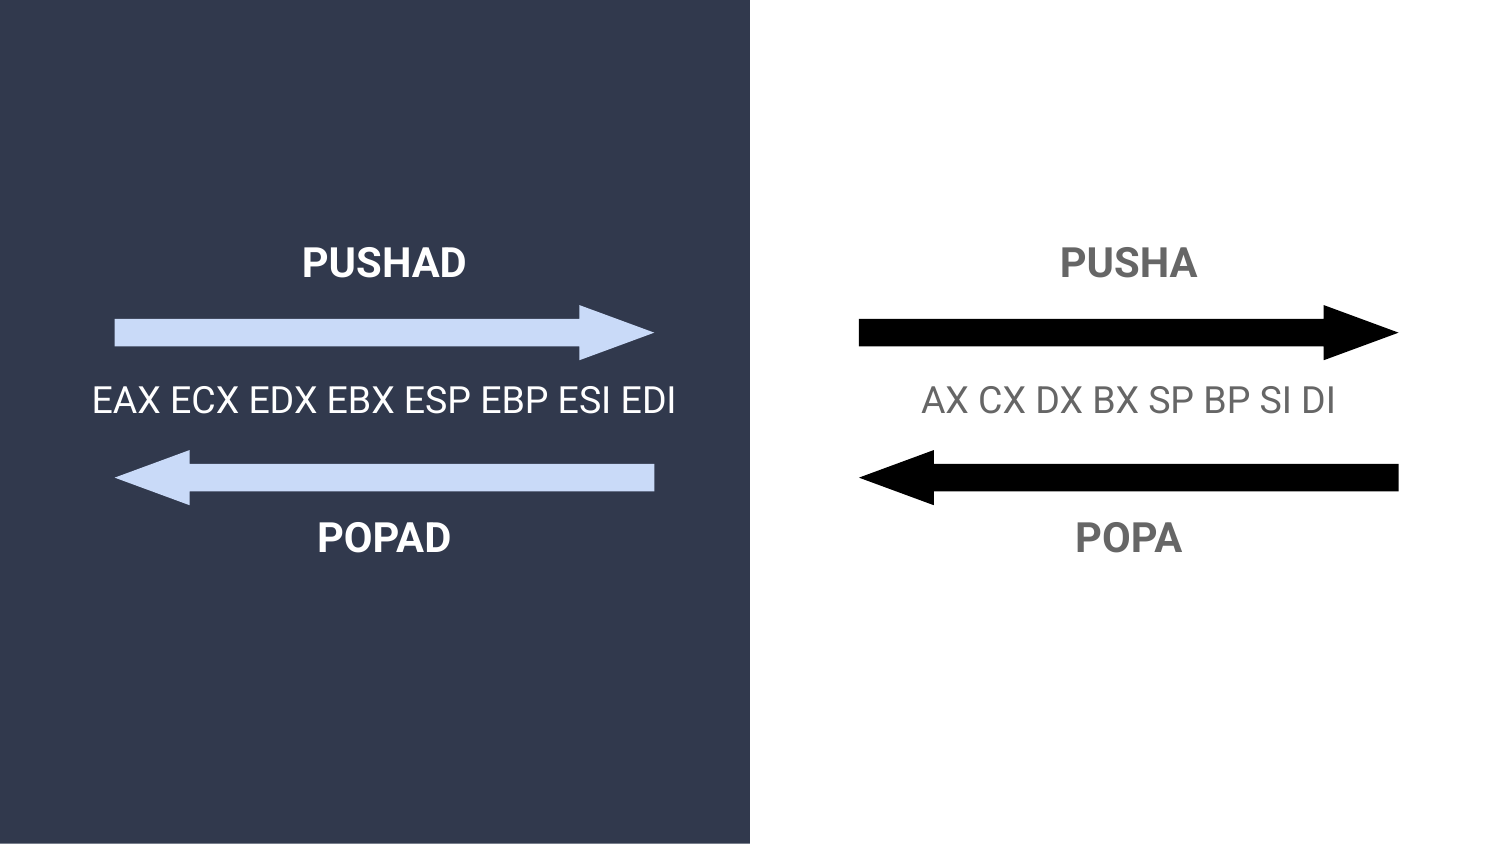

PUSHA

AX CX DX BX SP BP SI DI

POPA
# PUSHAD

EAX ECX EDX EBX ESP EBP ESI EDI

POPAD